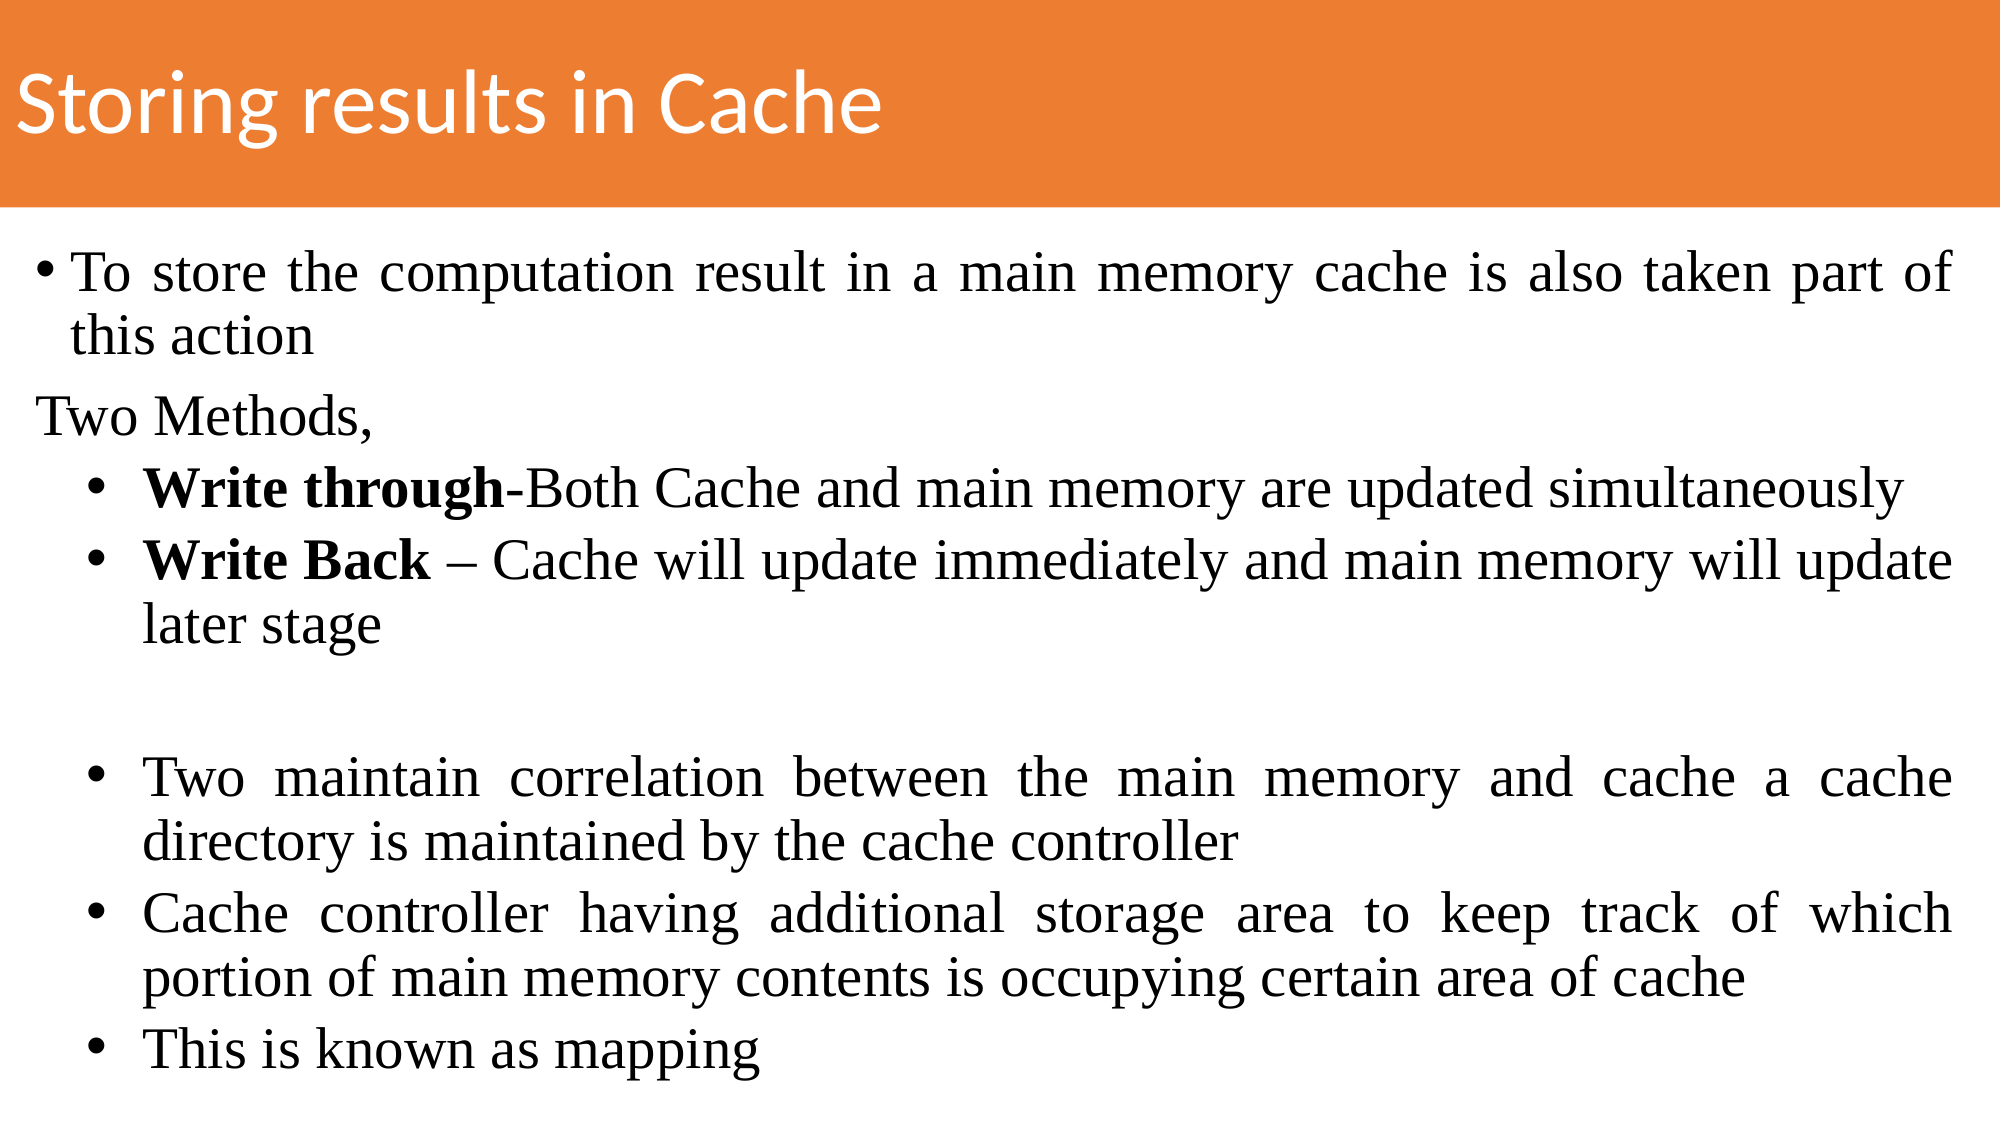

# Storing results in Cache
To store the computation result in a main memory cache is also taken part of this action
Two Methods,
Write through-Both Cache and main memory are updated simultaneously
Write Back – Cache will update immediately and main memory will update later stage

Two maintain correlation between the main memory and cache a cache directory is maintained by the cache controller
Cache controller having additional storage area to keep track of which portion of main memory contents is occupying certain area of cache
This is known as mapping